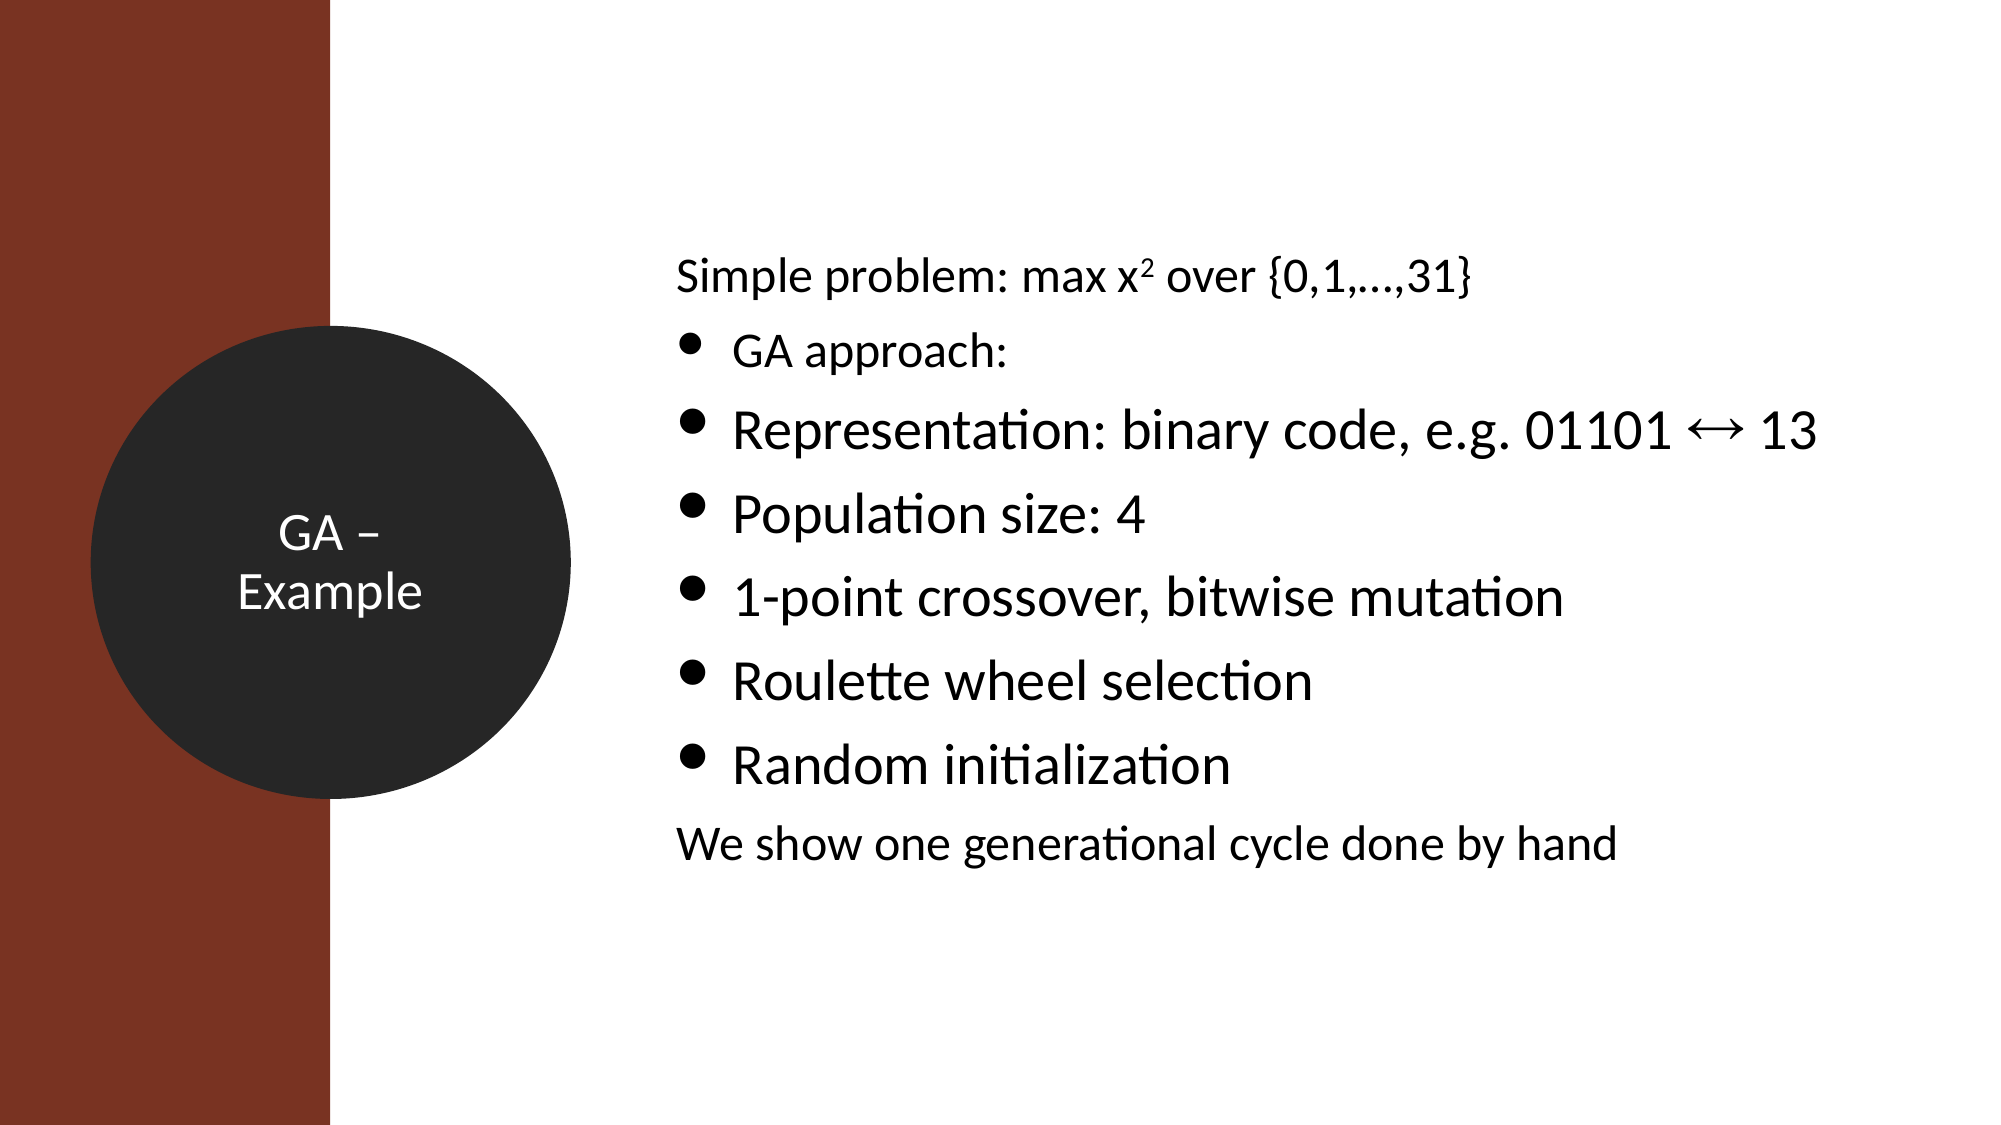

Simple problem: max x2 over {0,1,…,31}
GA approach:
Representation: binary code, e.g. 01101 ↔ 13
Population size: 4
1-point crossover, bitwise mutation
Roulette wheel selection
Random initialization
We show one generational cycle done by hand
GA – Example